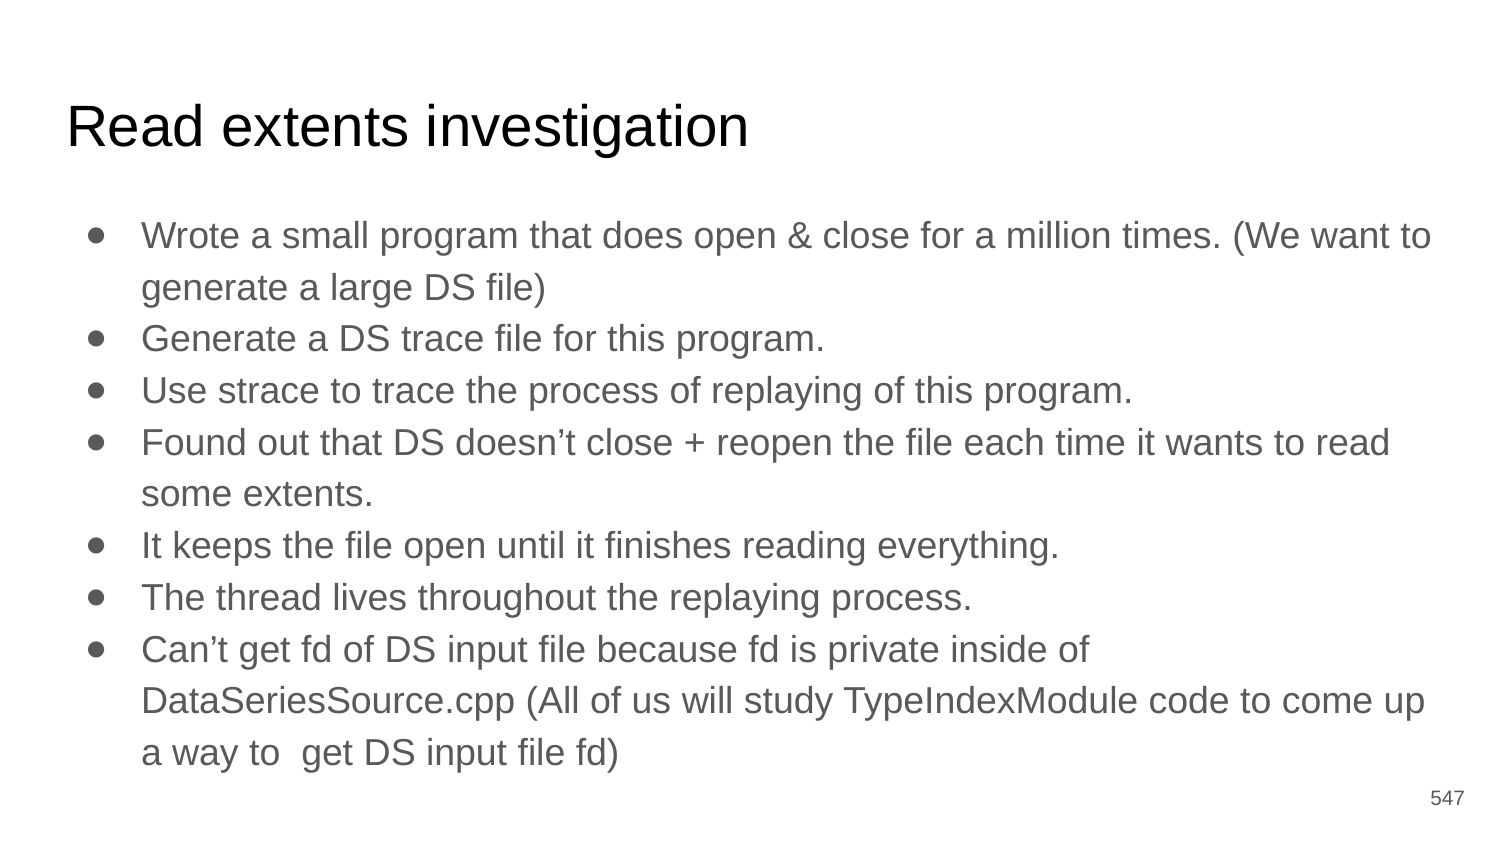

# Read extents investigation
Wrote a small program that does open & close for a million times. (We want to generate a large DS file)
Generate a DS trace file for this program.
Use strace to trace the process of replaying of this program.
Found out that DS doesn’t close + reopen the file each time it wants to read some extents.
It keeps the file open until it finishes reading everything.
The thread lives throughout the replaying process.
Can’t get fd of DS input file because fd is private inside of DataSeriesSource.cpp (All of us will study TypeIndexModule code to come up a way to  get DS input file fd)
547